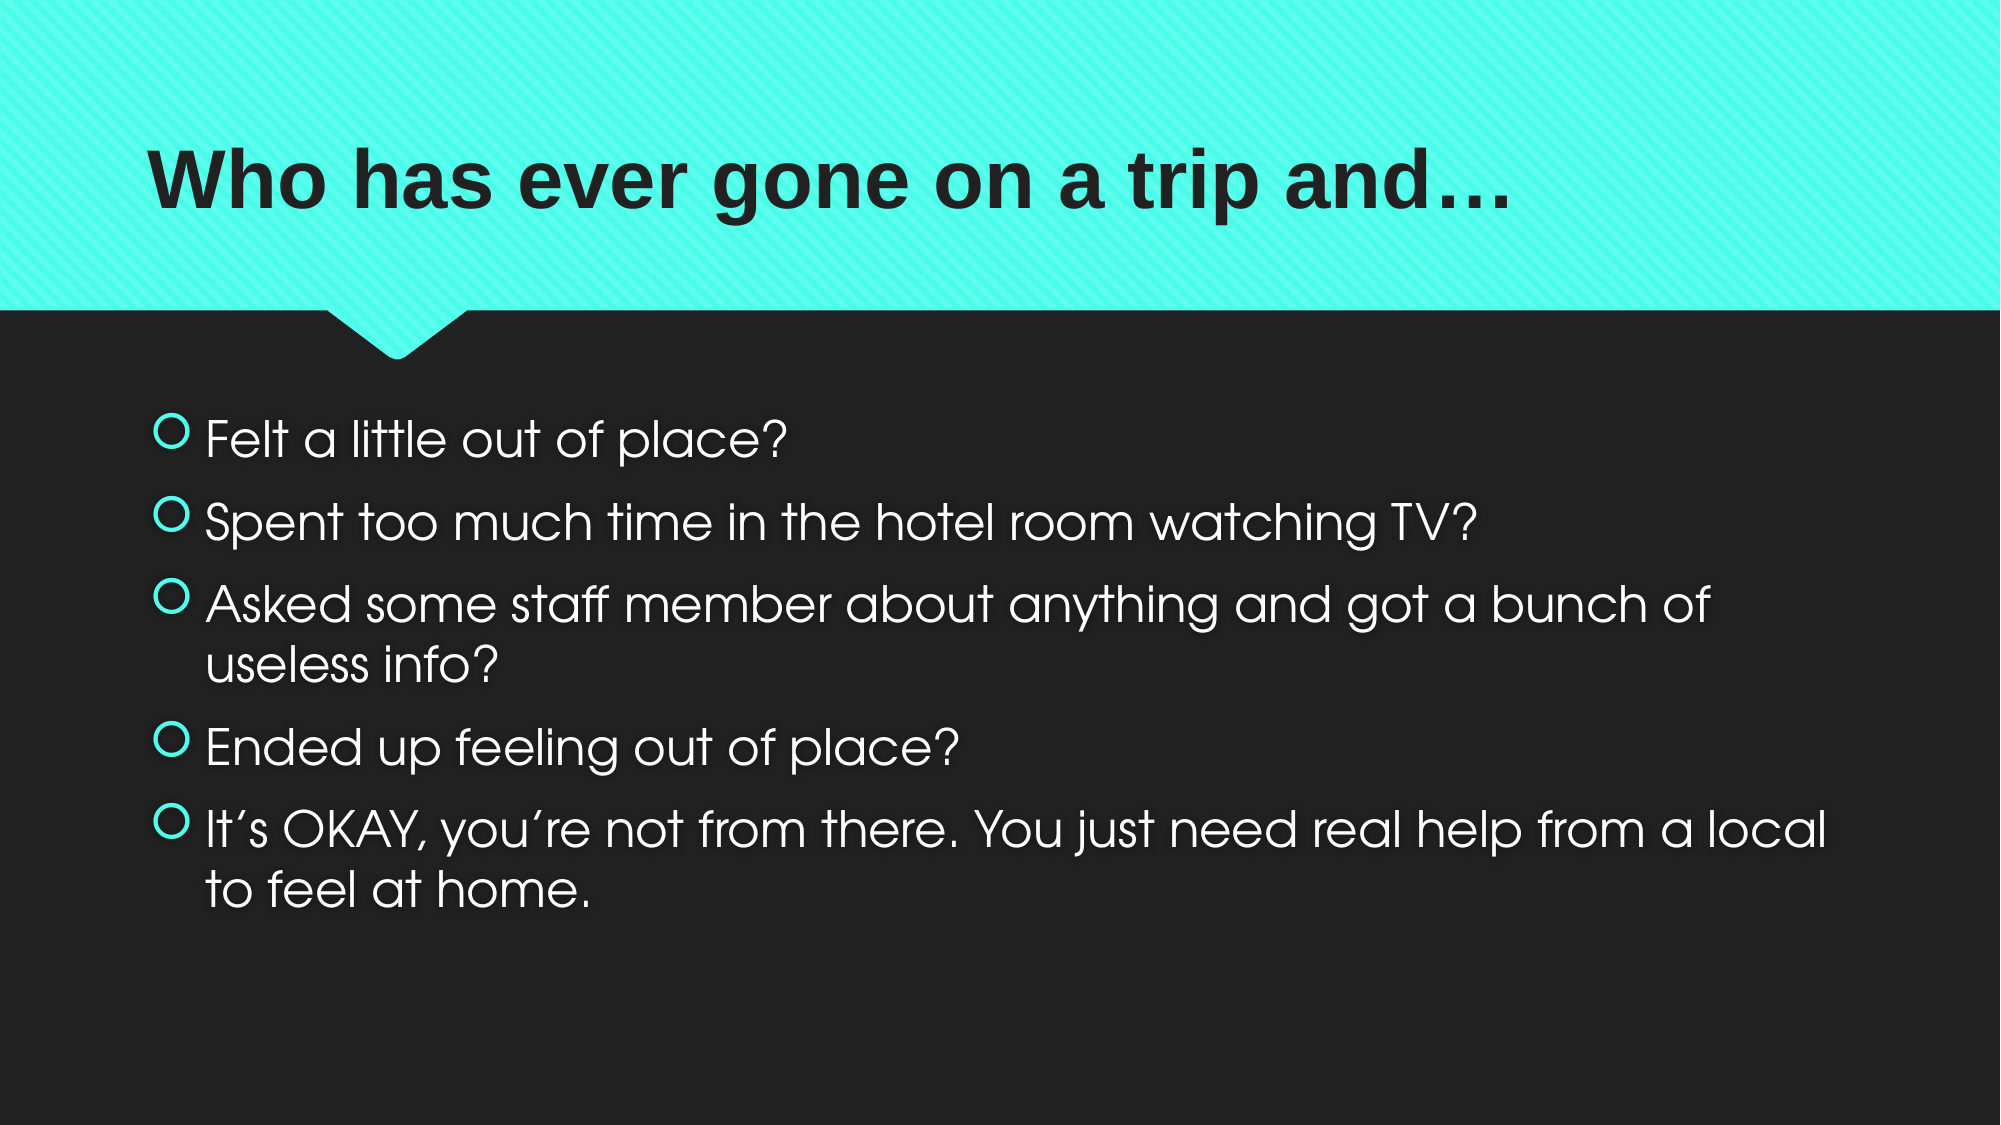

# Who has ever gone on a trip and…
Felt a little out of place?
Spent too much time in the hotel room watching TV?
Asked some staff member about anything and got a bunch of useless info?
Ended up feeling out of place?
It’s OKAY, you’re not from there. You just need real help from a local to feel at home.